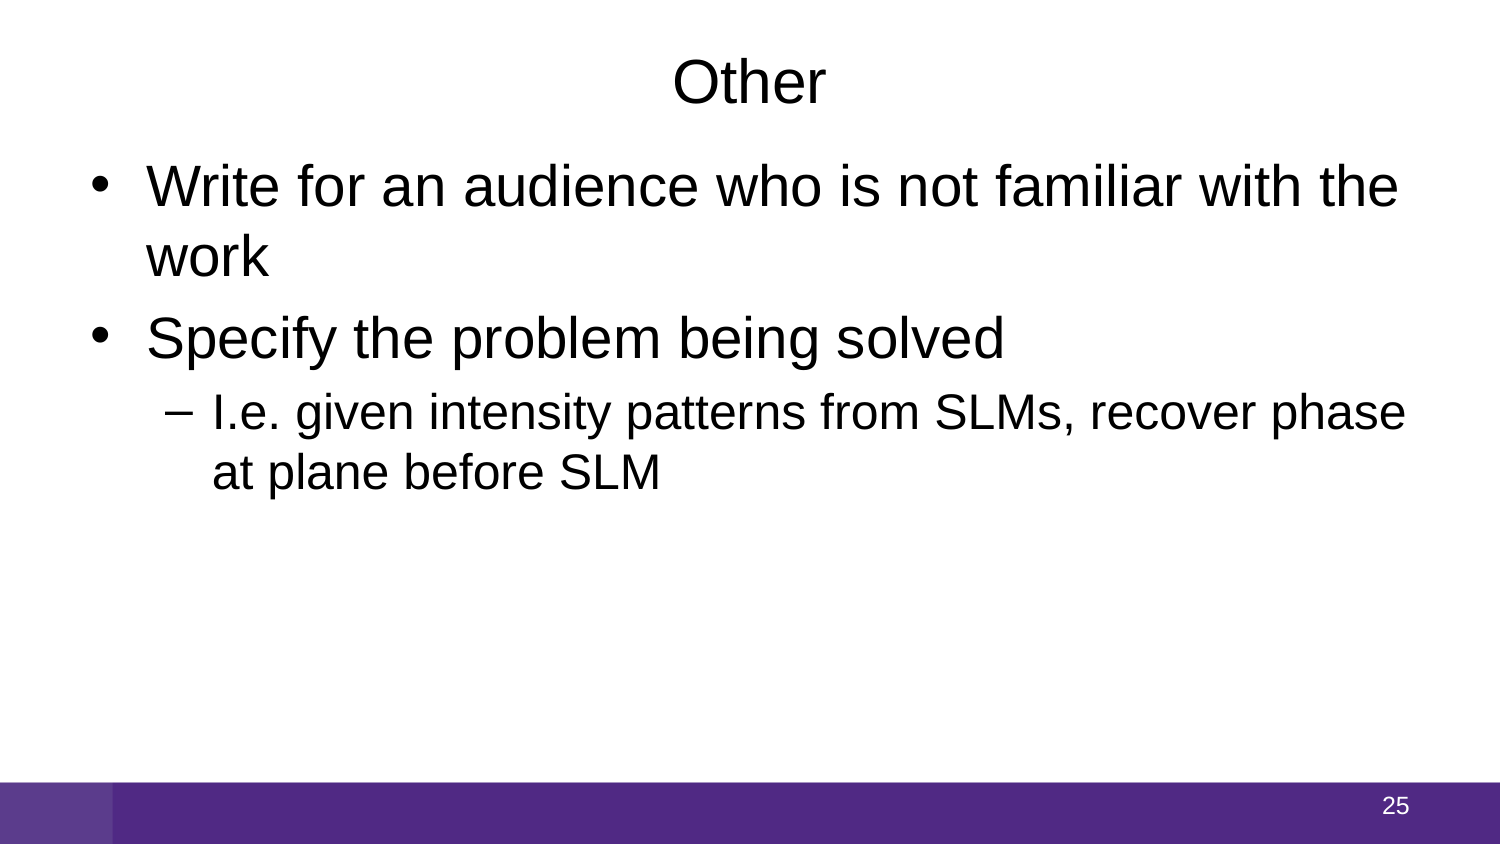

# Other
Write for an audience who is not familiar with the work
Specify the problem being solved
I.e. given intensity patterns from SLMs, recover phase at plane before SLM
25